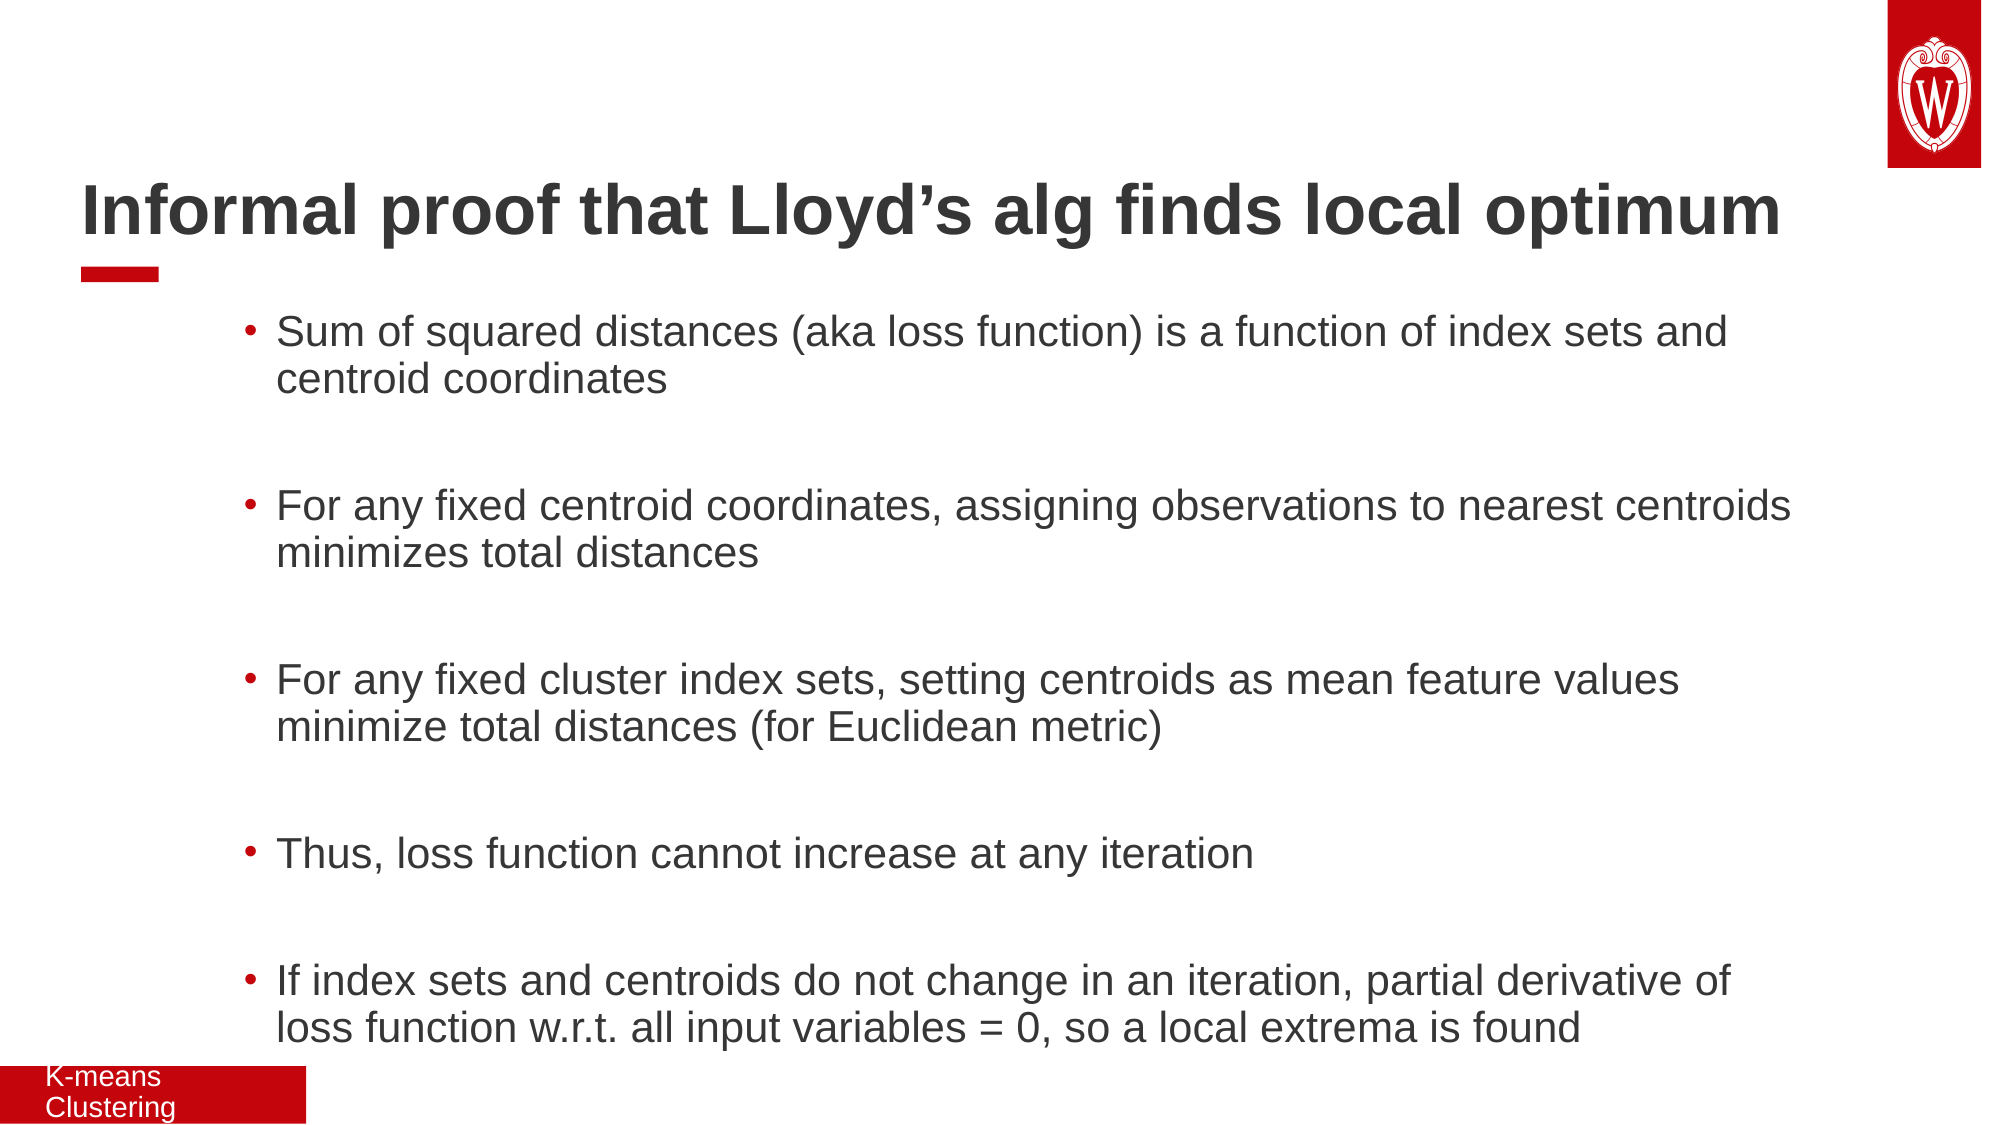

# Informal proof that Lloyd’s alg finds local optimum
Sum of squared distances (aka loss function) is a function of index sets and centroid coordinates

For any fixed centroid coordinates, assigning observations to nearest centroids minimizes total distances

For any fixed cluster index sets, setting centroids as mean feature values minimize total distances (for Euclidean metric)

Thus, loss function cannot increase at any iteration

If index sets and centroids do not change in an iteration, partial derivative of loss function w.r.t. all input variables = 0, so a local extrema is found
K-means Clustering